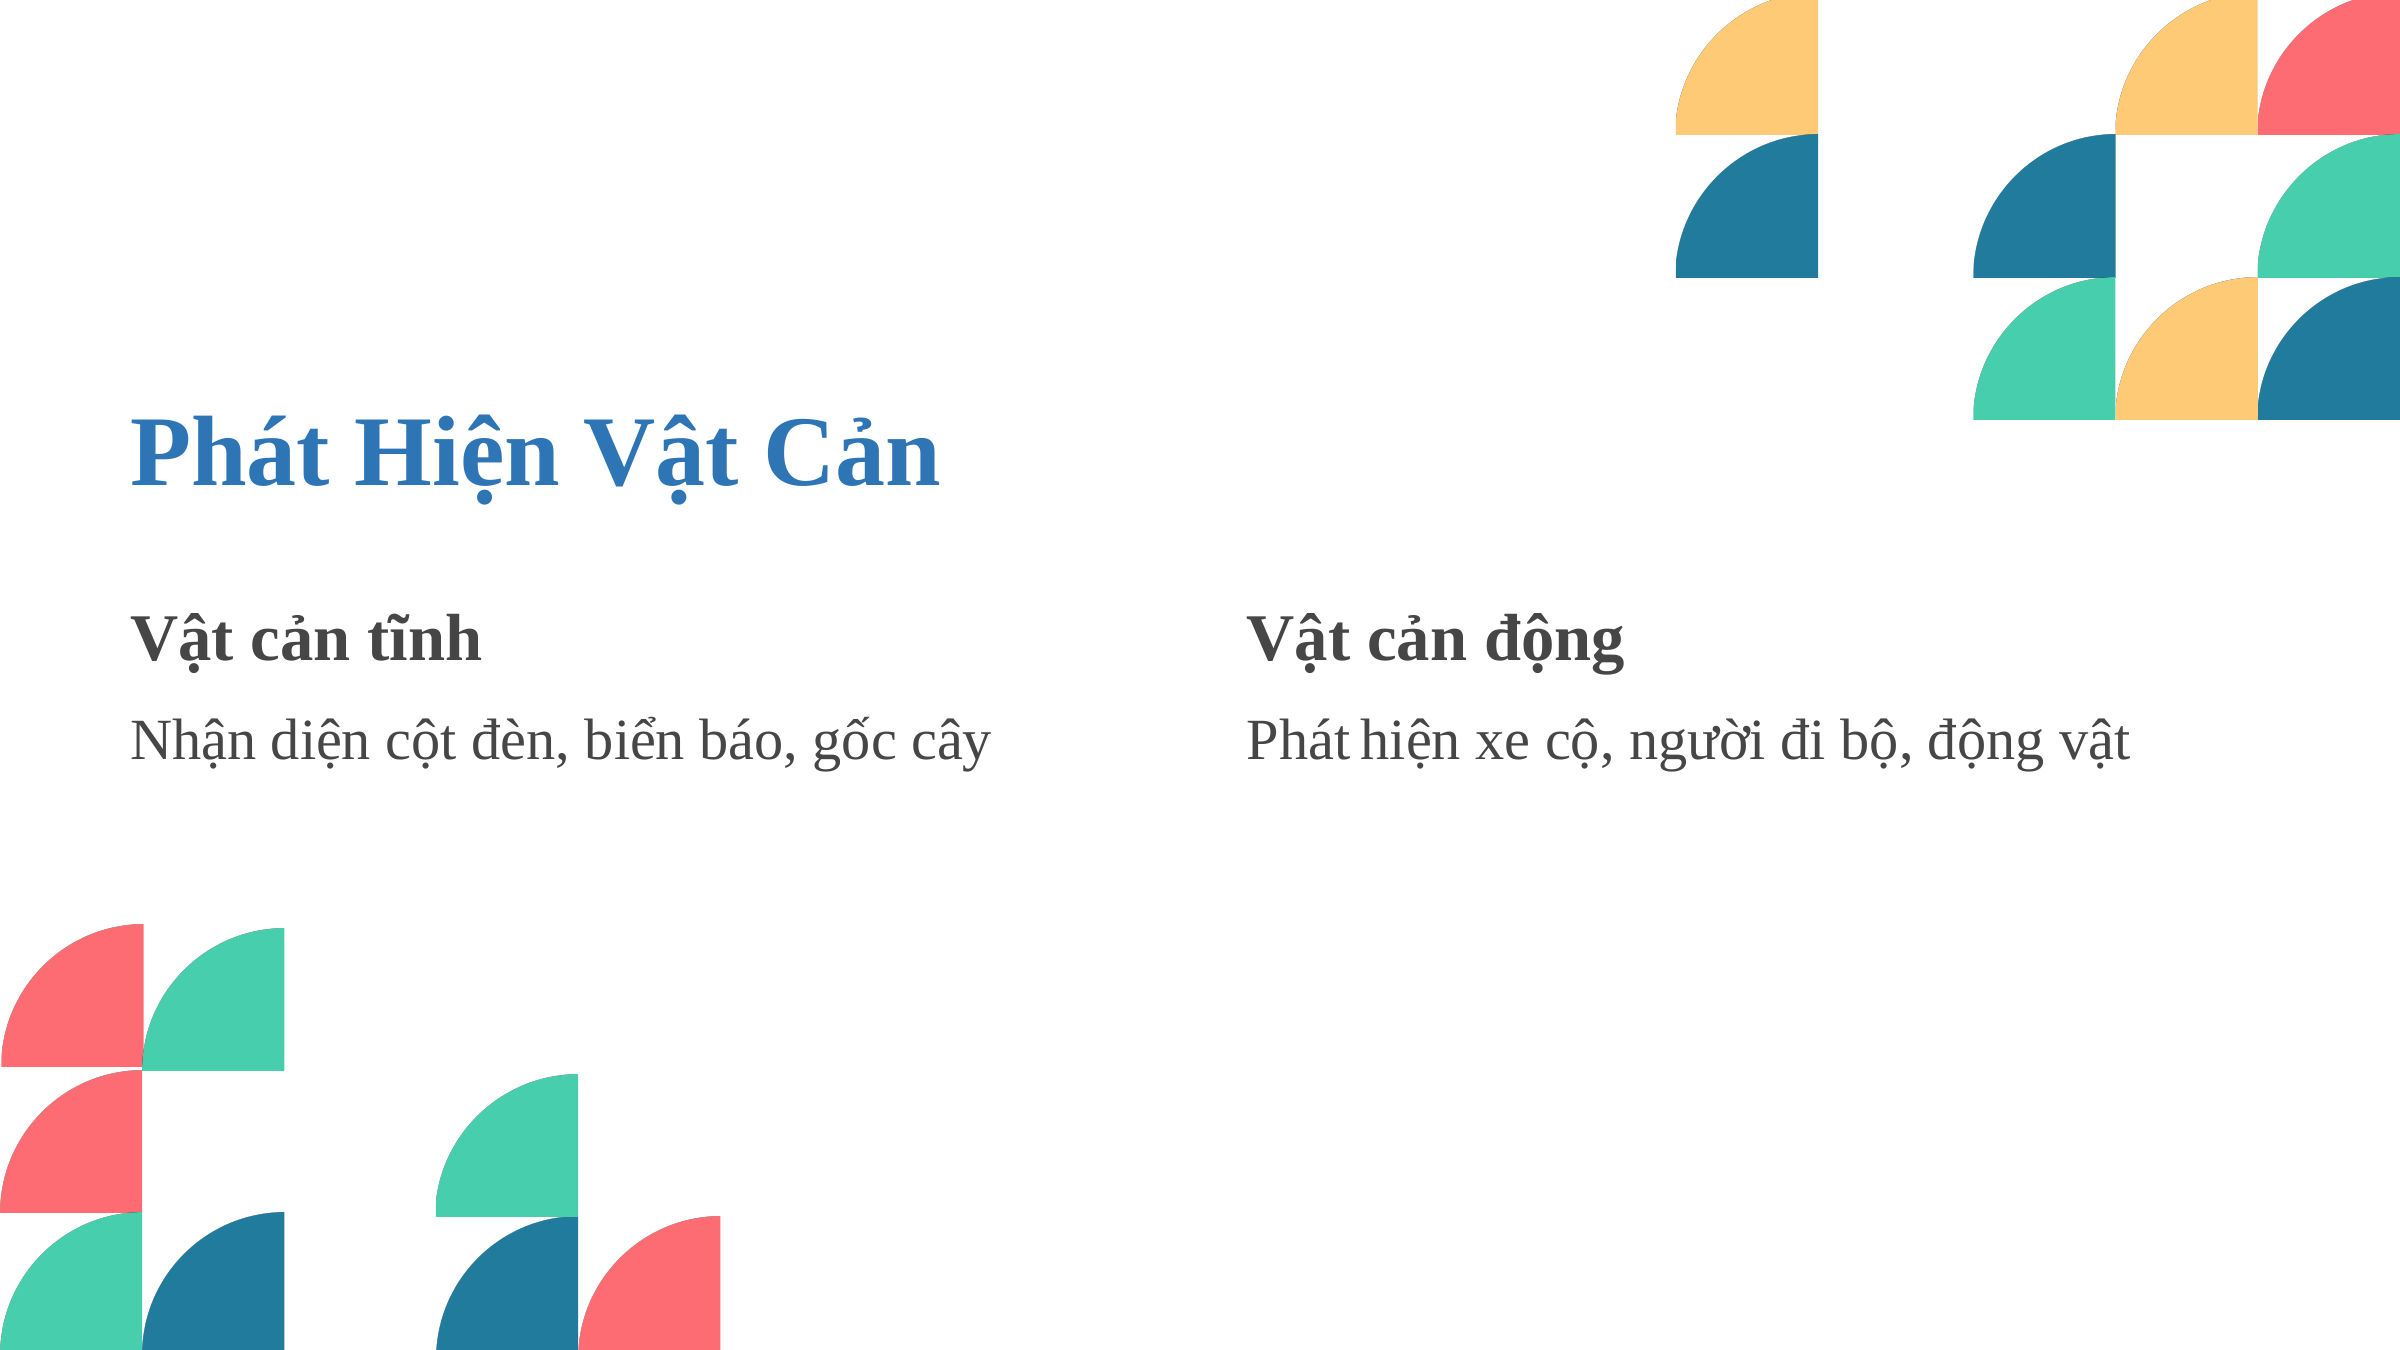

Phát Hiện Vật Cản
Vật cản tĩnh
Nhận diện cột đèn, biển báo, gốc cây
Vật cản động
Phát hiện xe cộ, người đi bộ, động vật